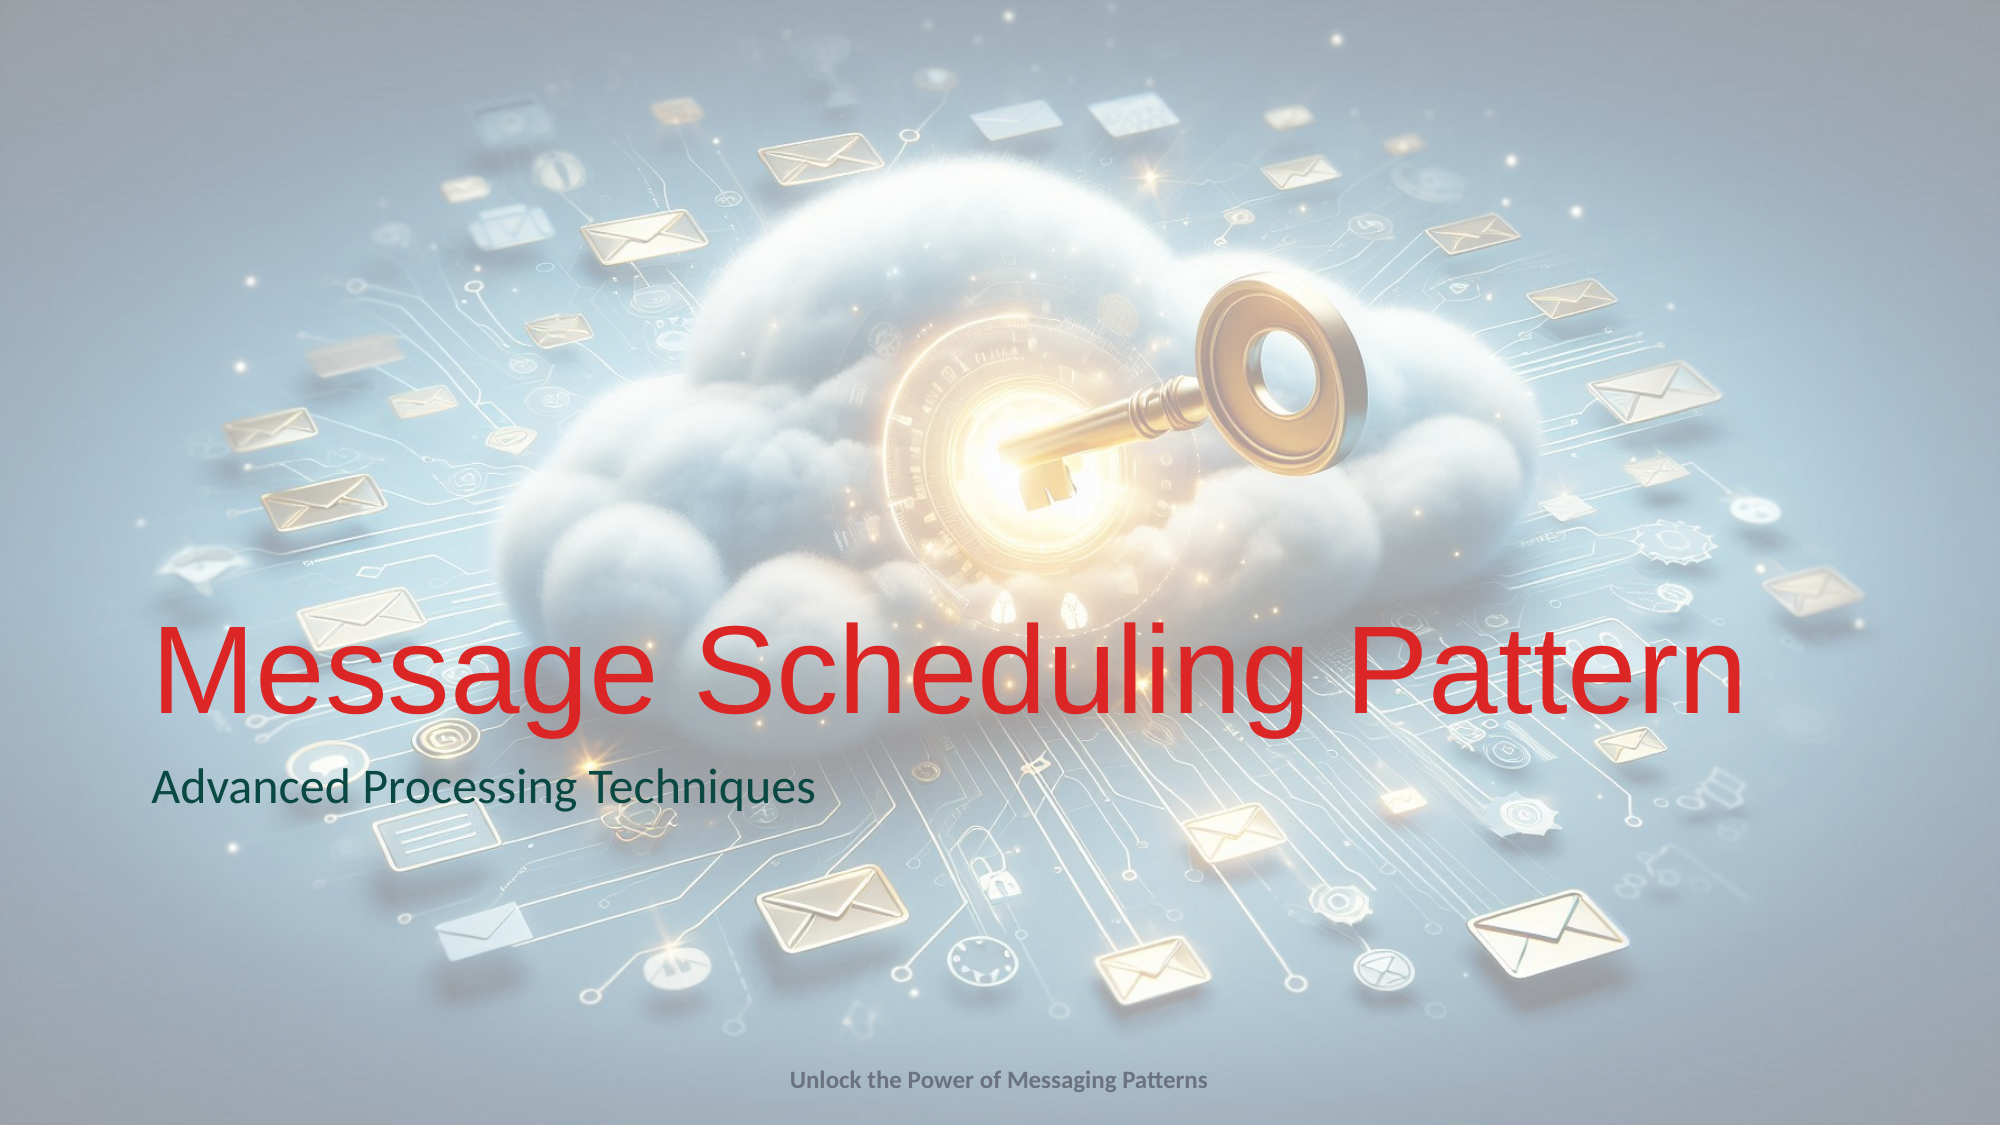

# Message Scheduling Pattern
Advanced Processing Techniques